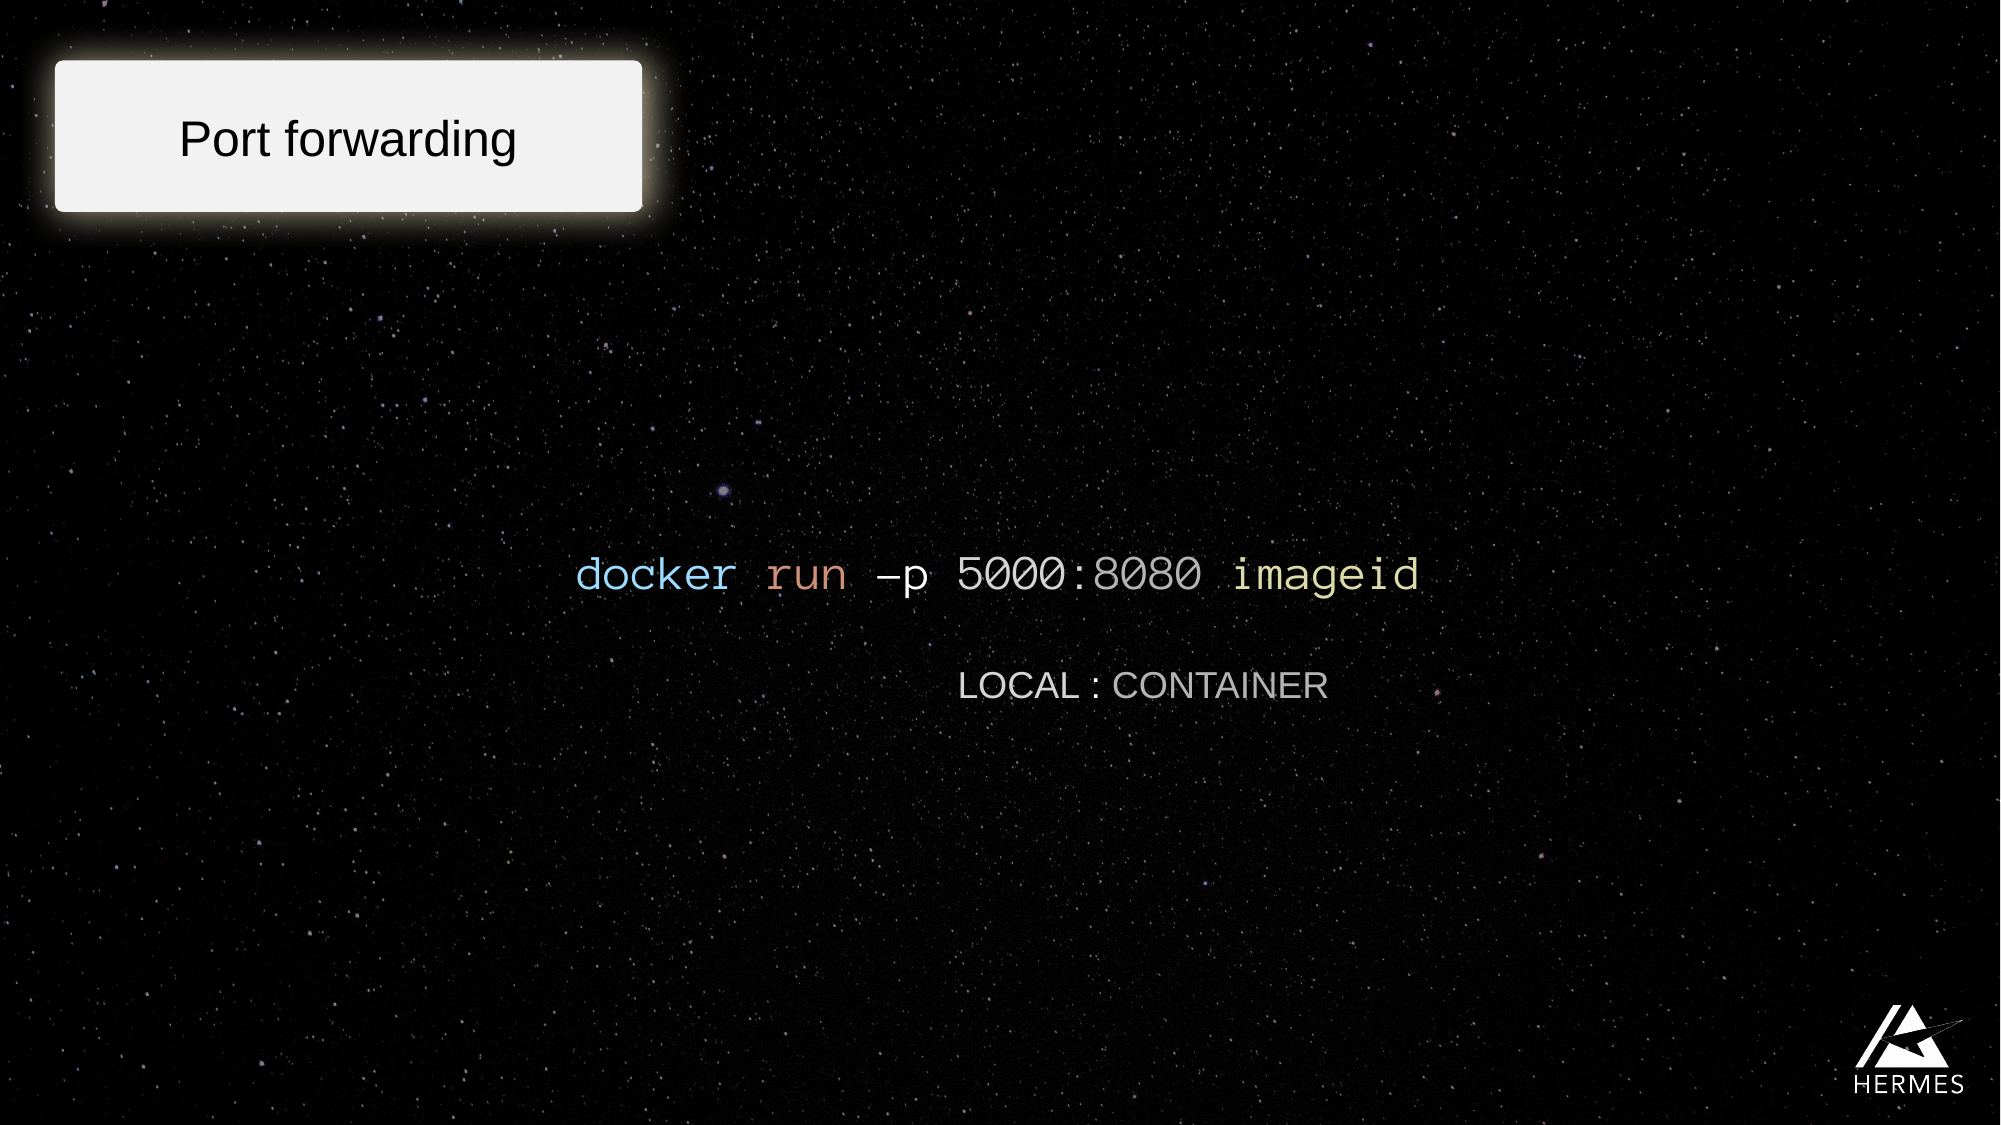

Port forwarding
docker run –p 5000:8080 imageid
LOCAL : CONTAINER